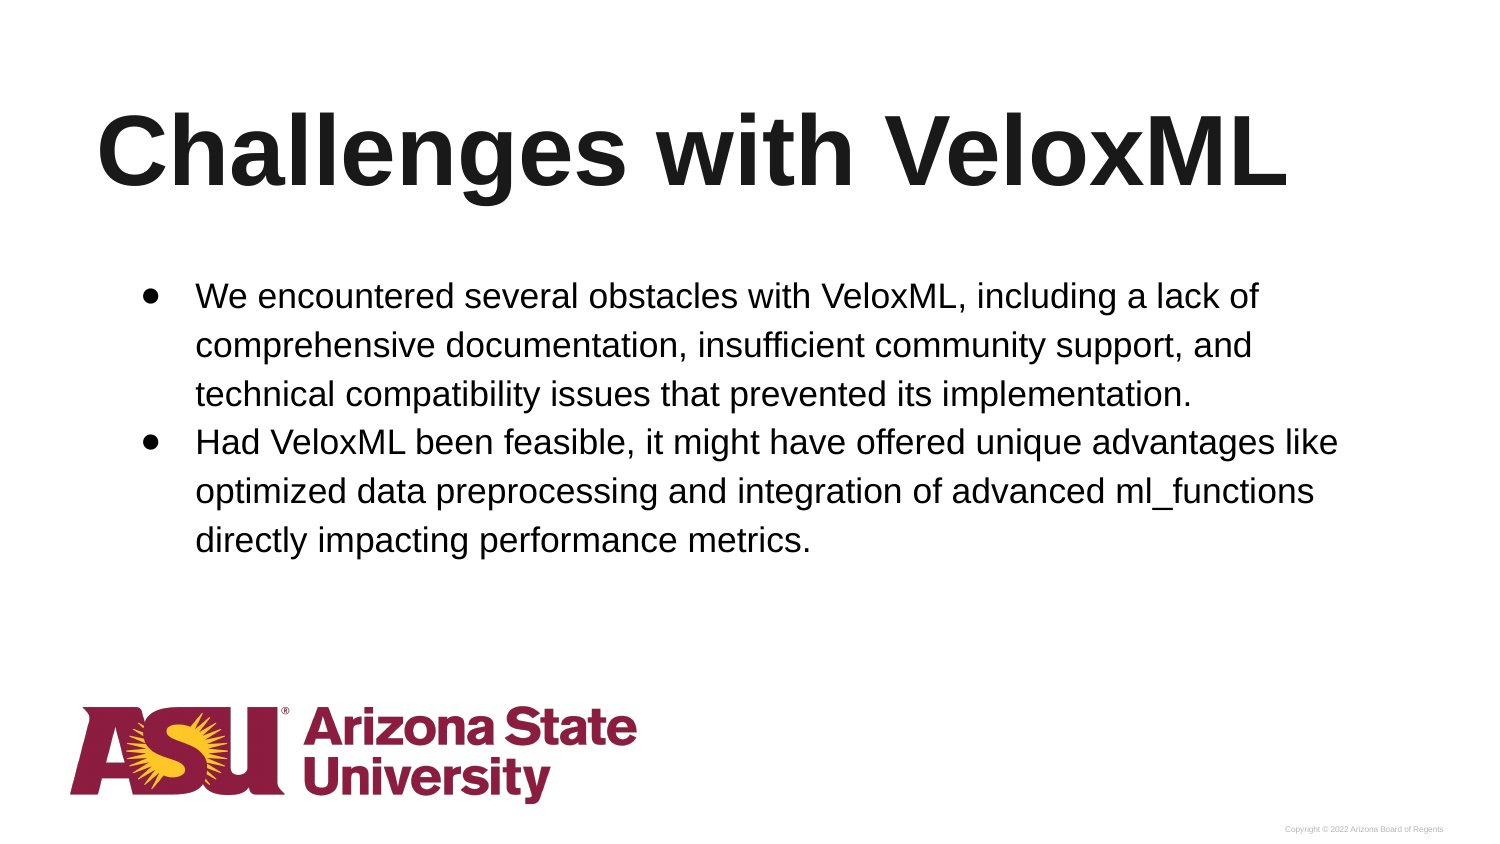

# Challenges with VeloxML
We encountered several obstacles with VeloxML, including a lack of comprehensive documentation, insufficient community support, and technical compatibility issues that prevented its implementation.
Had VeloxML been feasible, it might have offered unique advantages like optimized data preprocessing and integration of advanced ml_functions directly impacting performance metrics.